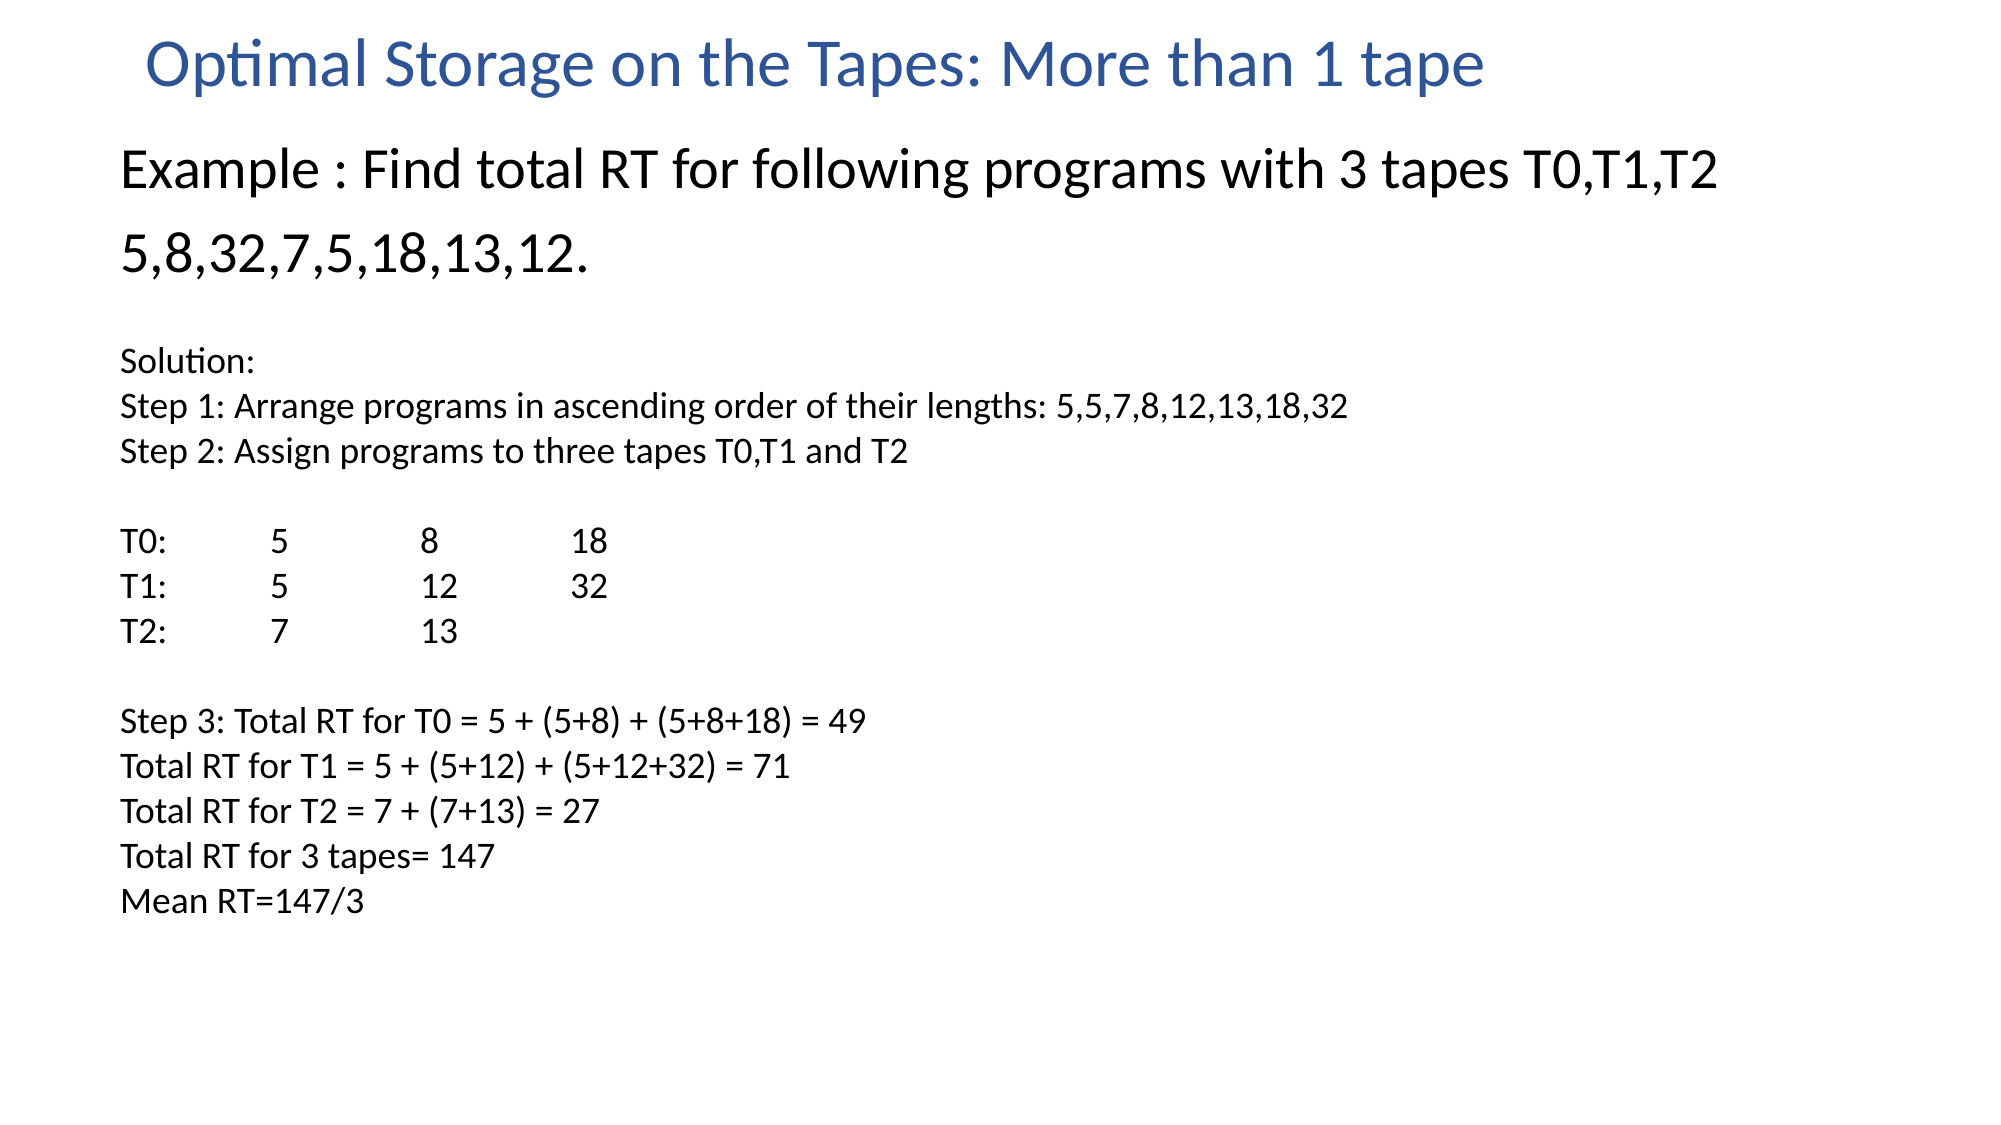

Optimal Storage on the Tapes: More than 1 tape
Example : Find total RT for following programs with 3 tapes T0,T1,T2
5,8,32,7,5,18,13,12.

Solution:
Step 1: Arrange programs in ascending order of their lengths: 5,5,7,8,12,13,18,32
Step 2: Assign programs to three tapes T0,T1 and T2

T0: 	5	8	18
T1:	5	12	32
T2: 	7	13

Step 3: Total RT for T0 = 5 + (5+8) + (5+8+18) = 49
Total RT for T1 = 5 + (5+12) + (5+12+32) = 71
Total RT for T2 = 7 + (7+13) = 27
Total RT for 3 tapes= 147
Mean RT=147/3